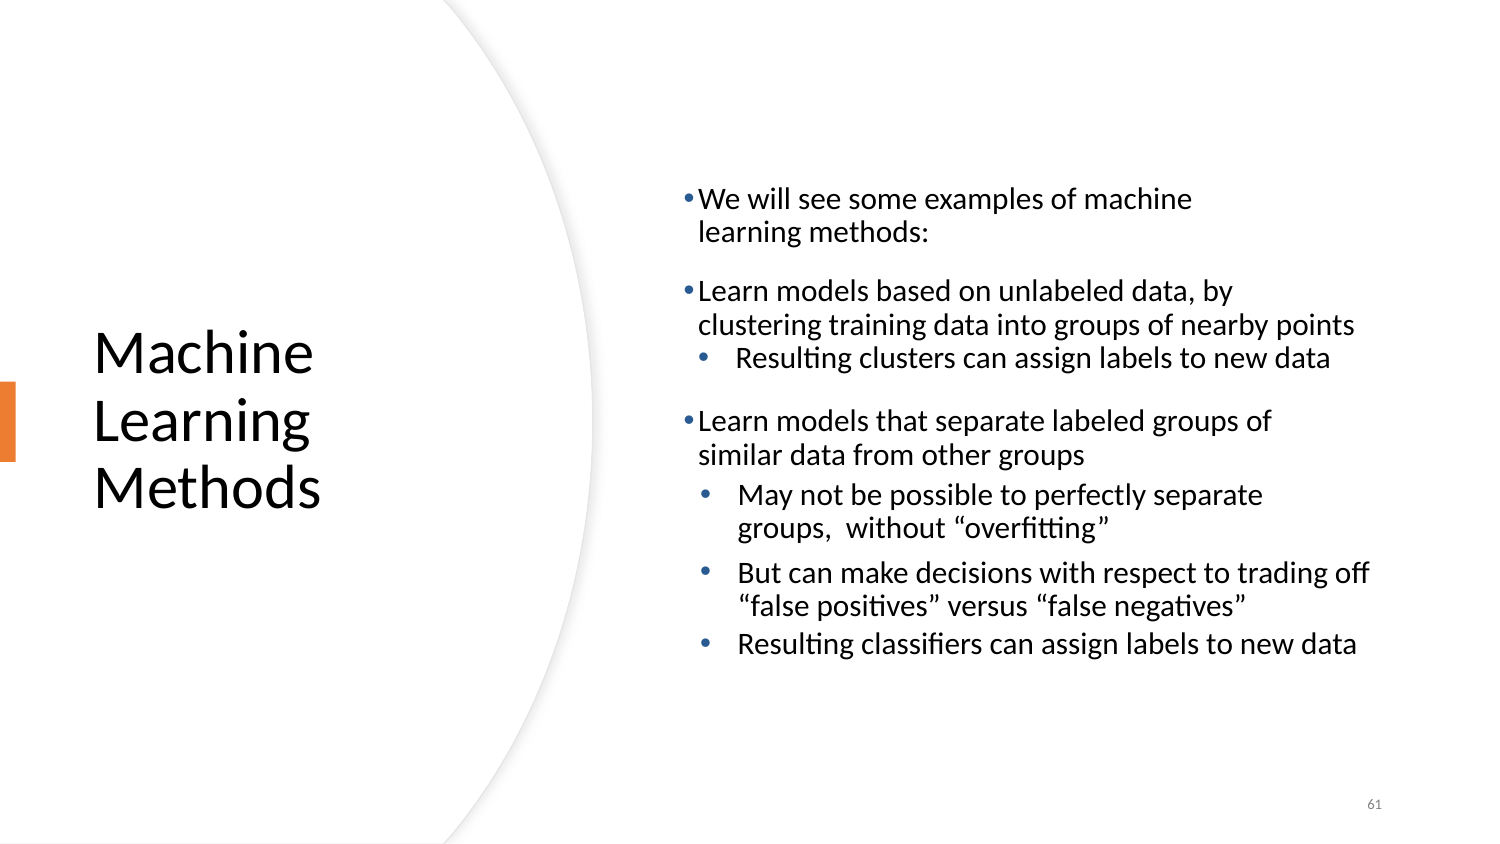

We will see some examples of machine learning methods:
Learn models based on unlabeled data, by clustering training data into groups of nearby points
Resulting clusters can assign labels to new data
Learn models that separate labeled groups of similar data from other groups
May not be possible to perfectly separate groups,  without “overfitting”
But can make decisions with respect to trading off “false positives” versus “false negatives”
Resulting classifiers can assign labels to new data
# Machine Learning Methods

61